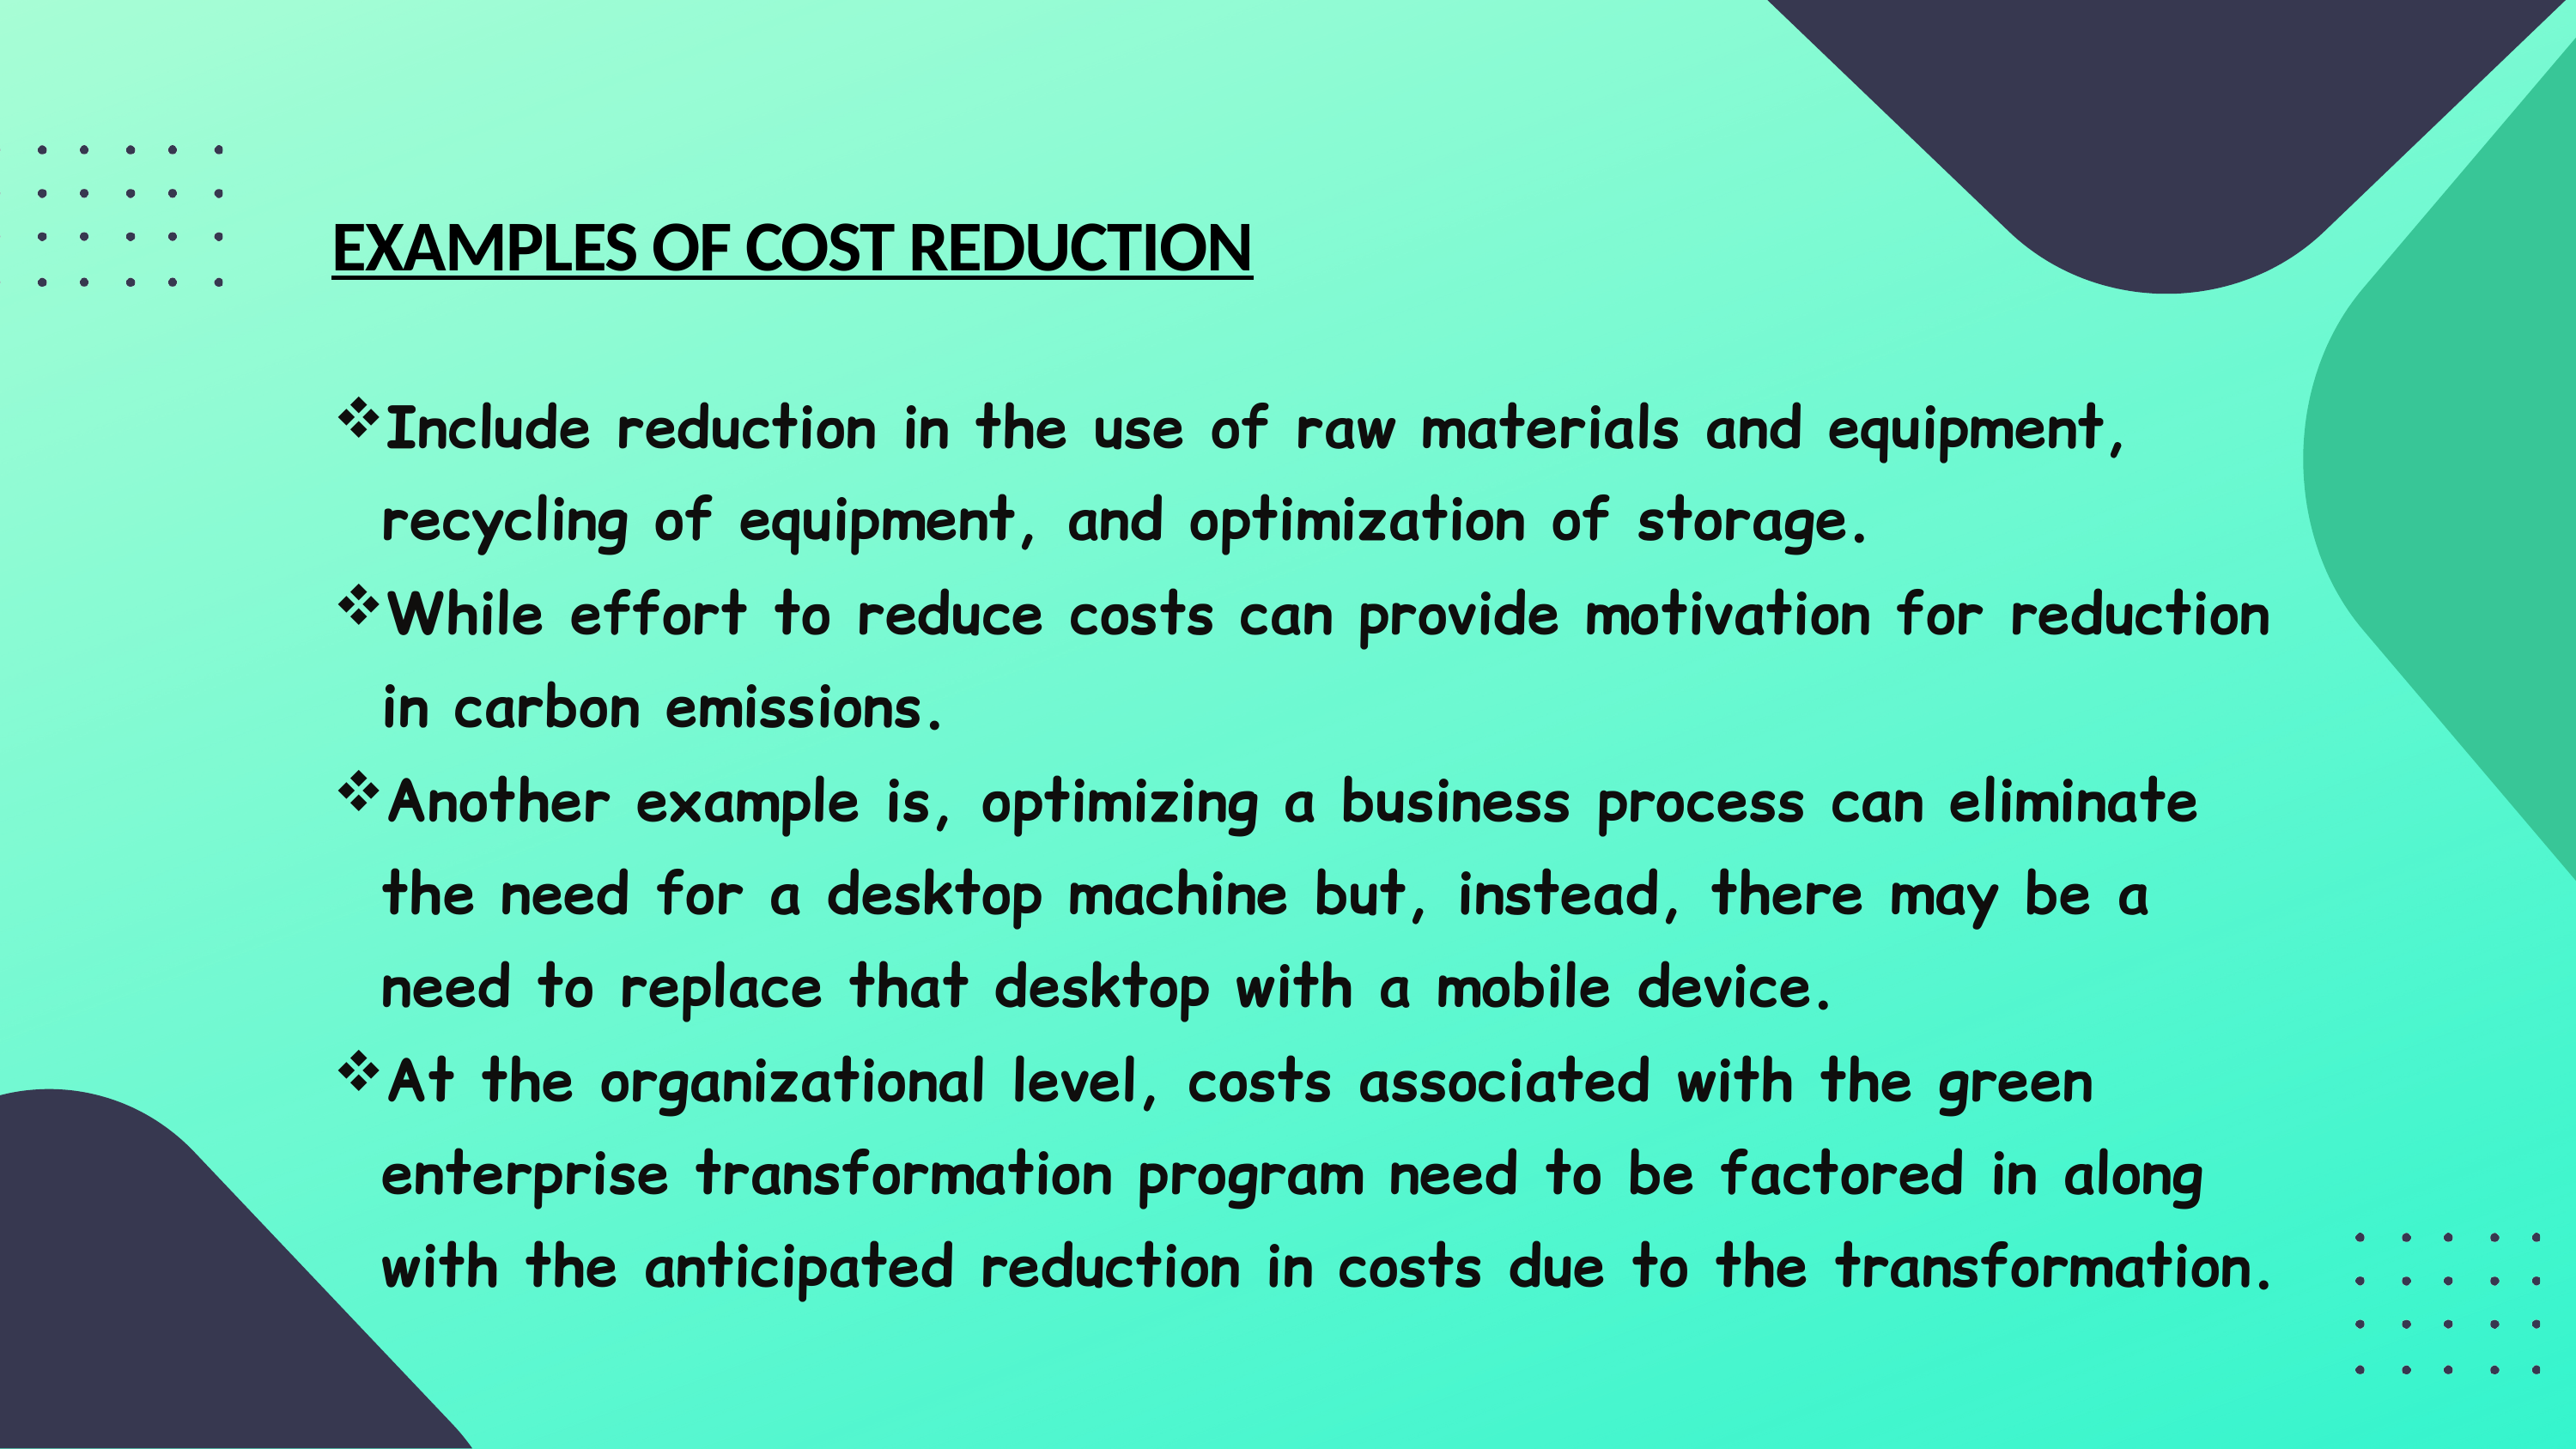

# EXAMPLES OF COST REDUCTION
Include reduction in the use of raw materials and equipment, recycling of equipment, and optimization of storage.
While effort to reduce costs can provide motivation for reduction in carbon emissions.
Another example is, optimizing a business process can eliminate the need for a desktop machine but, instead, there may be a need to replace that desktop with a mobile device.
At the organizational level, costs associated with the green enterprise transformation program need to be factored in along with the anticipated reduction in costs due to the transformation.